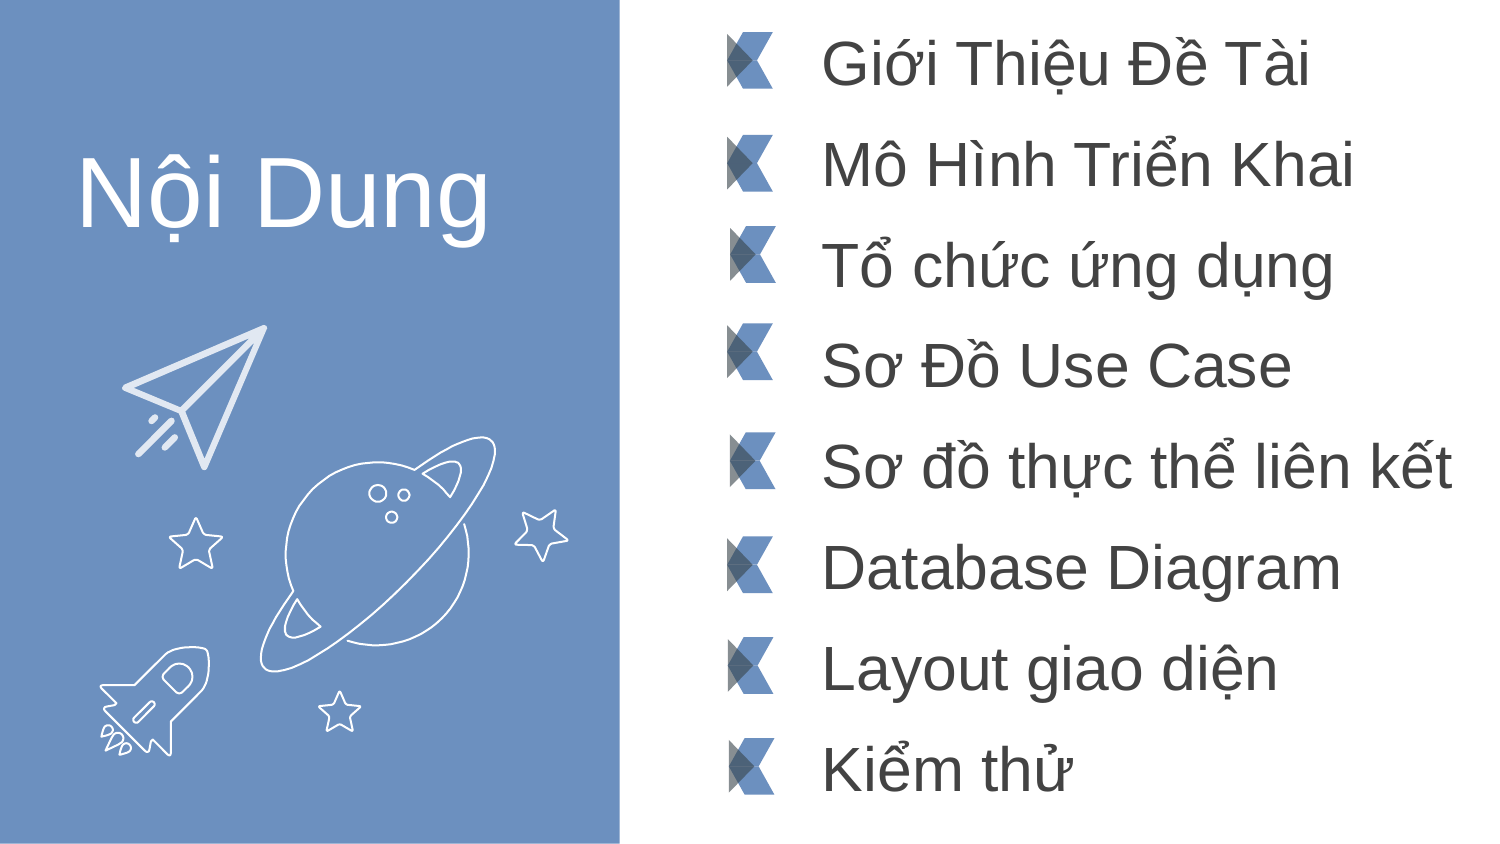

Giới Thiệu Đề Tài

# Nội Dung
Mô Hình Triển Khai

Tổ chức ứng dụng

Sơ Đồ Use Case
Sơ đồ thực thể liên kết

Database Diagram

Layout giao diện

Kiểm thử